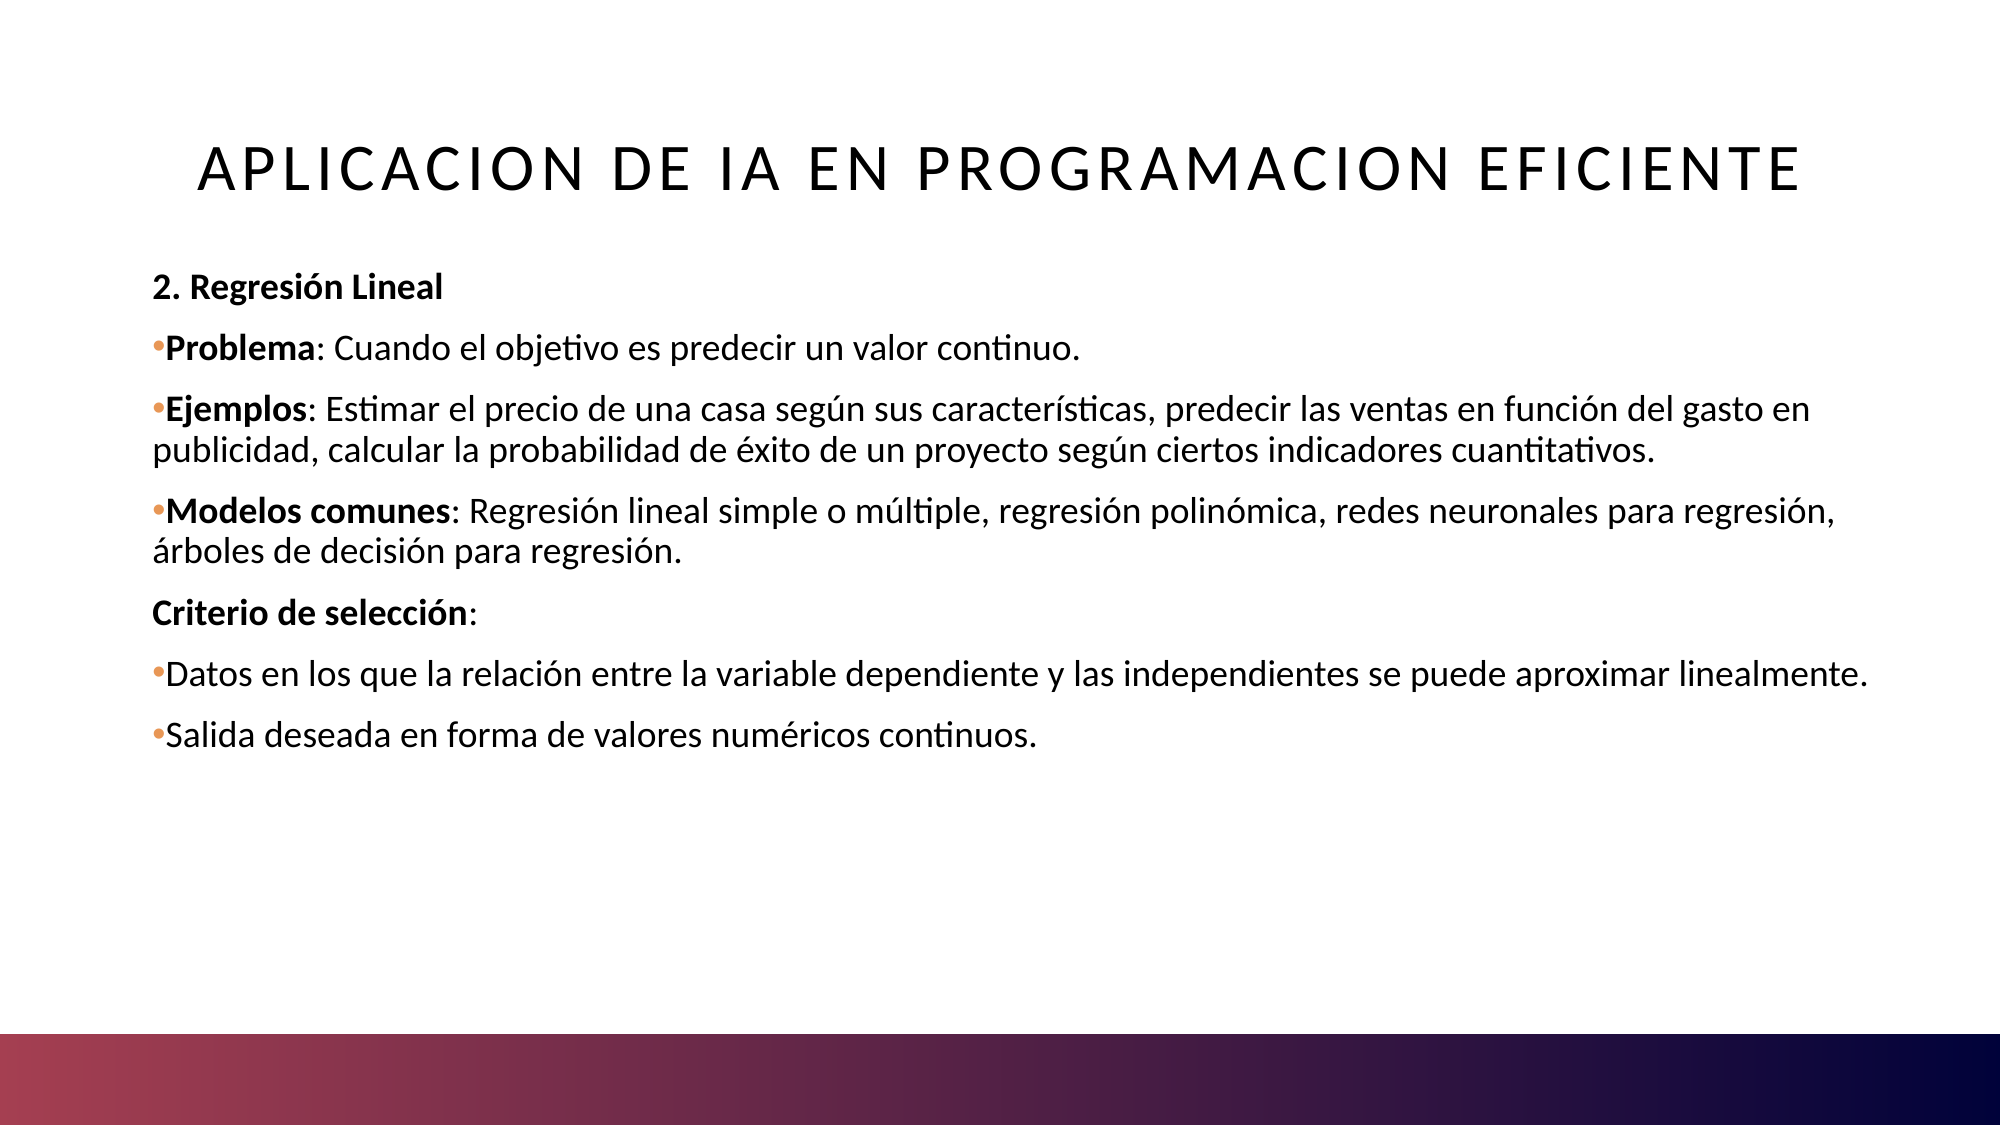

# Aplicacion de IA en programacion eficiente
2. Regresión Lineal
Problema: Cuando el objetivo es predecir un valor continuo.
Ejemplos: Estimar el precio de una casa según sus características, predecir las ventas en función del gasto en publicidad, calcular la probabilidad de éxito de un proyecto según ciertos indicadores cuantitativos.
Modelos comunes: Regresión lineal simple o múltiple, regresión polinómica, redes neuronales para regresión, árboles de decisión para regresión.
Criterio de selección:
Datos en los que la relación entre la variable dependiente y las independientes se puede aproximar linealmente.
Salida deseada en forma de valores numéricos continuos.